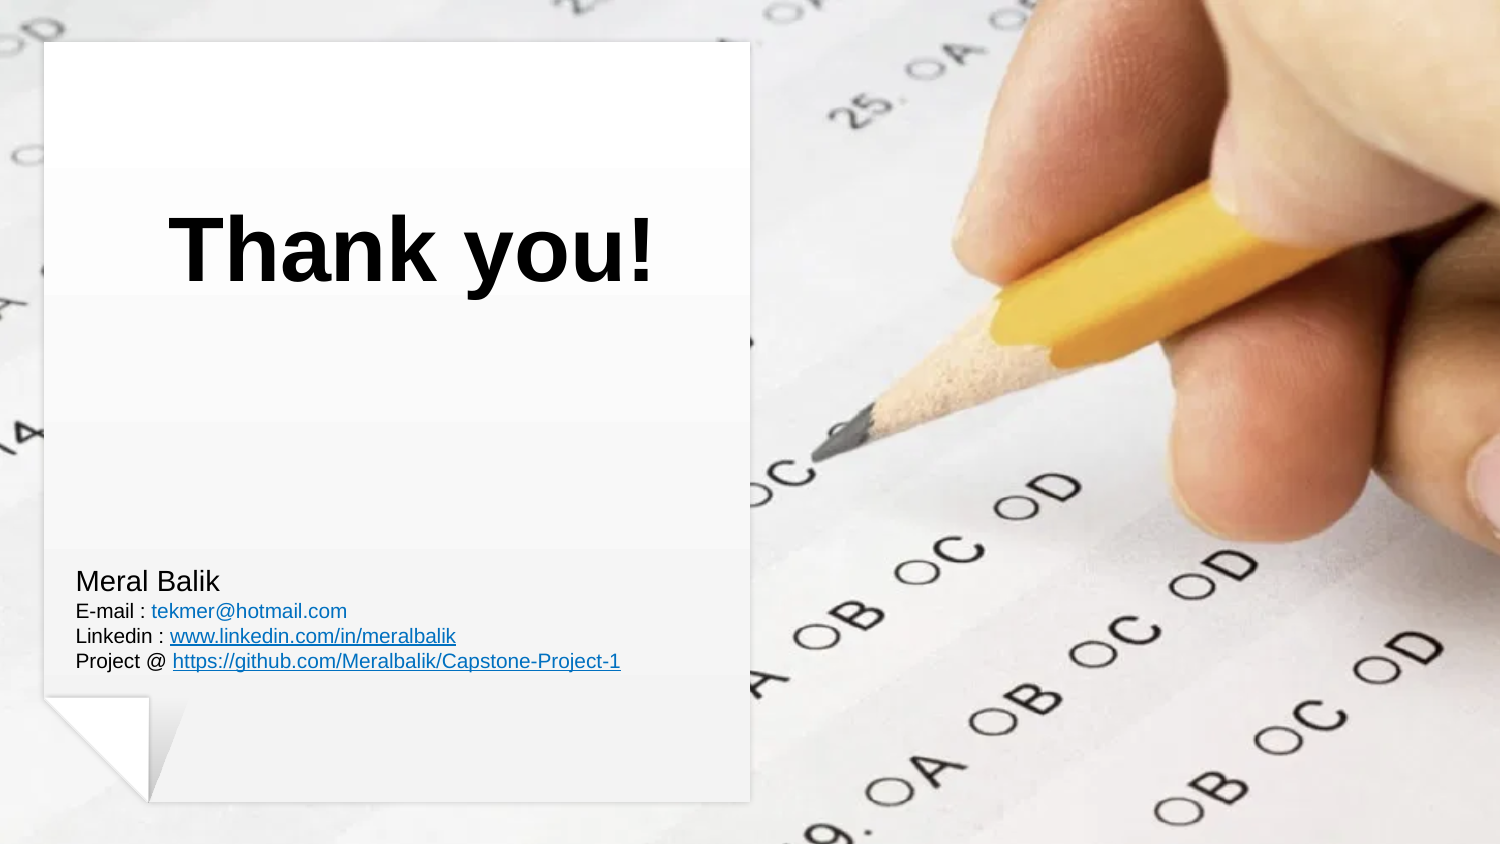

Thank you!
Meral Balik
E-mail : tekmer@hotmail.com
Linkedin : www.linkedin.com/in/meralbalik
Project @ https://github.com/Meralbalik/Capstone-Project-1